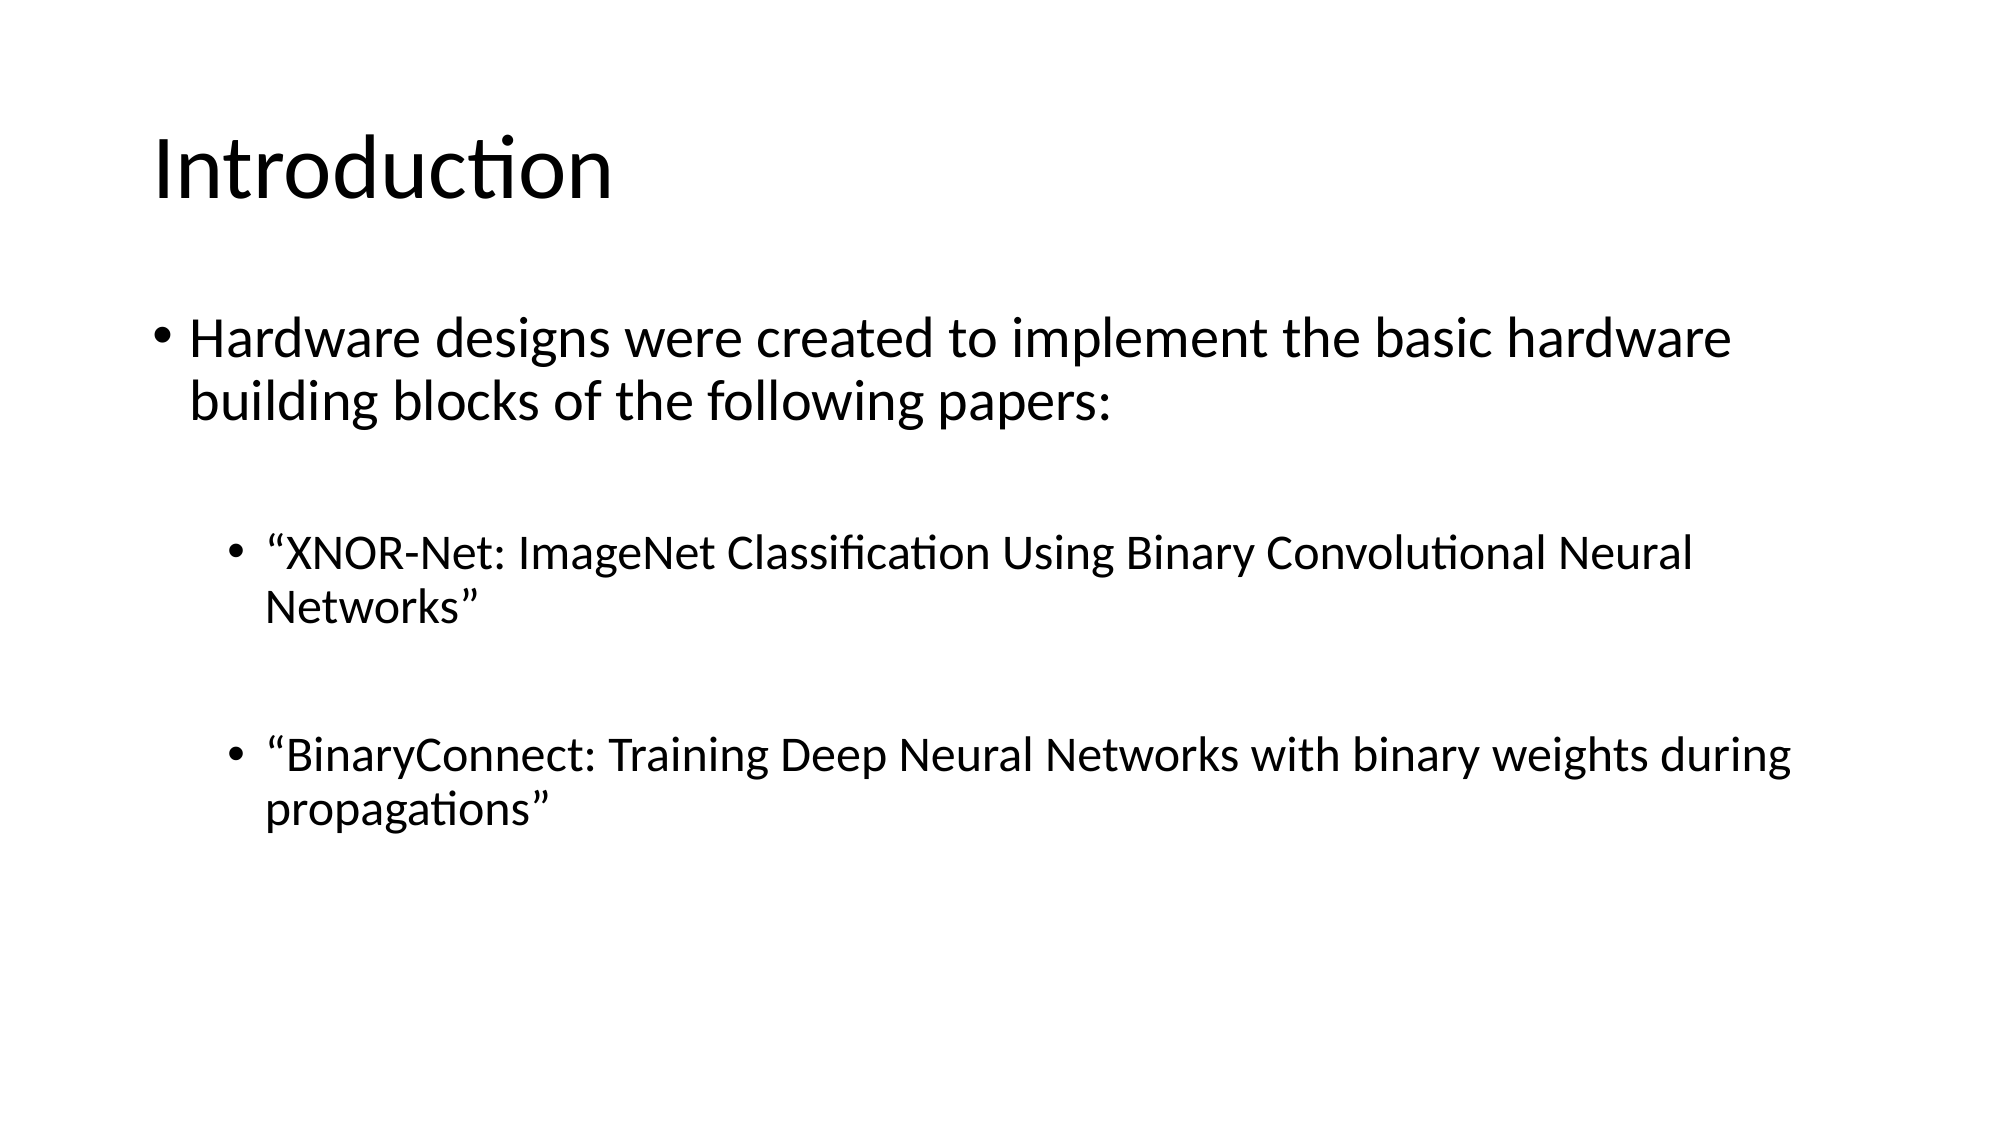

# Introduction
Hardware designs were created to implement the basic hardware building blocks of the following papers:

“XNOR-Net: ImageNet Classification Using Binary Convolutional Neural Networks”

“BinaryConnect: Training Deep Neural Networks with binary weights during propagations”